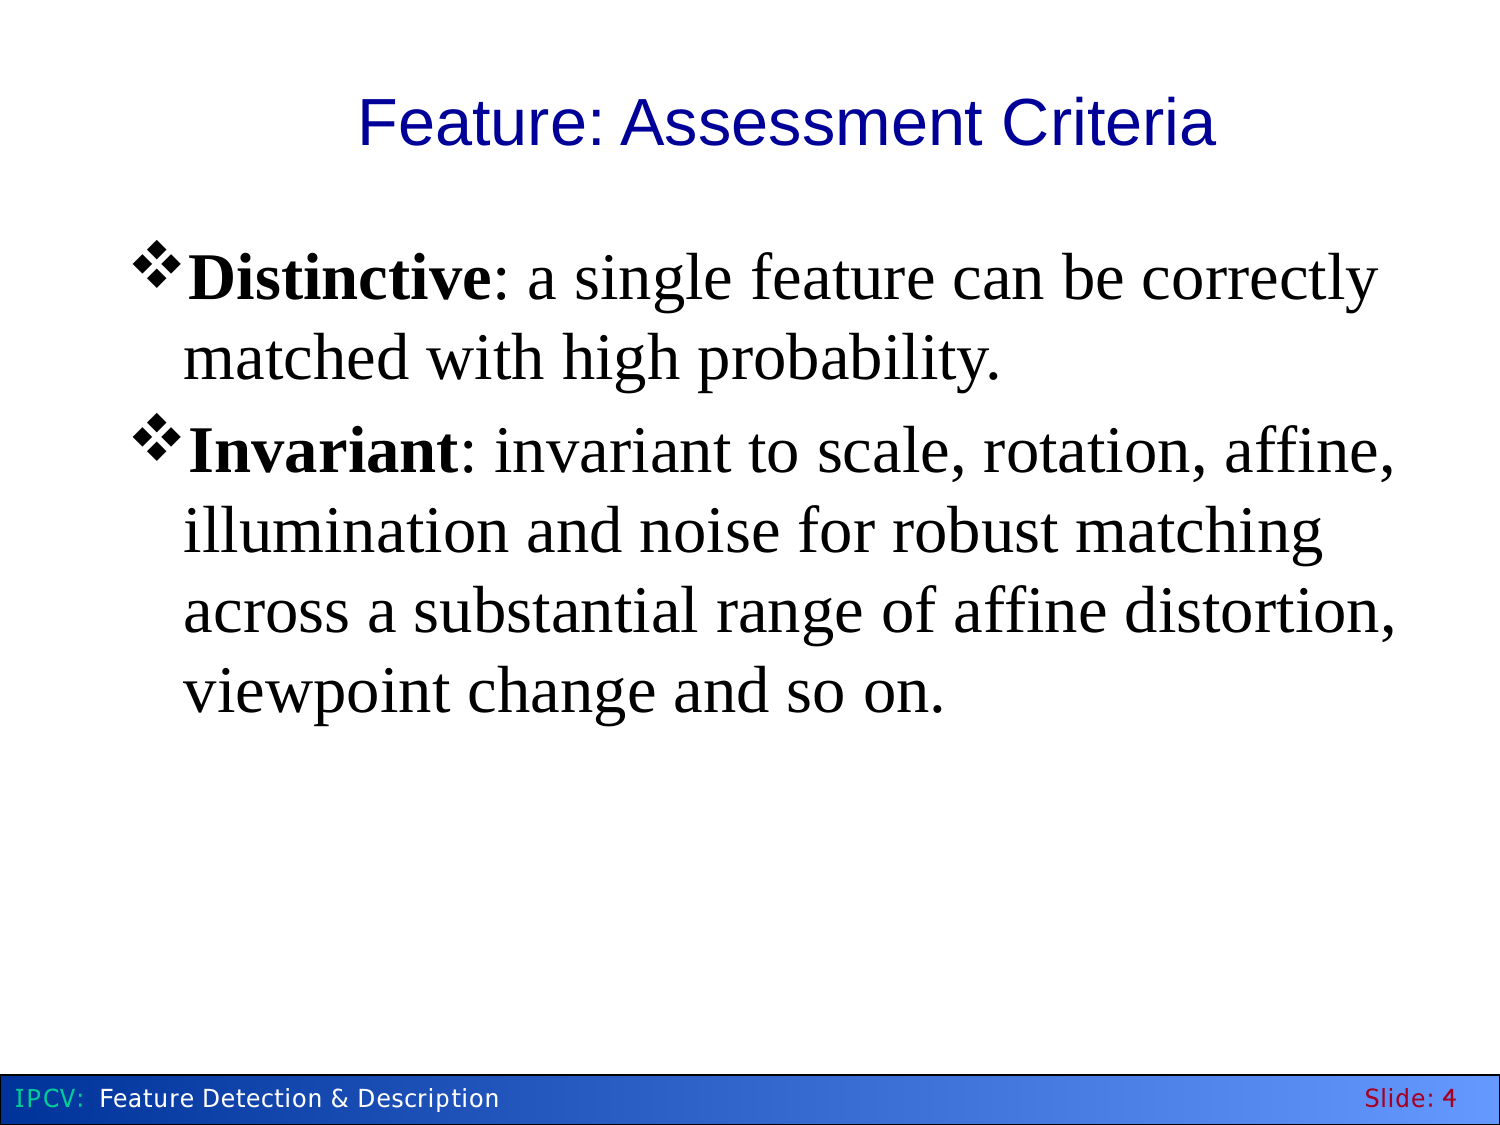

Feature: Assessment Criteria
Distinctive: a single feature can be correctly matched with high probability.
Invariant: invariant to scale, rotation, affine, illumination and noise for robust matching across a substantial range of affine distortion, viewpoint change and so on.
IPCV:  Feature Detection & Description	Slide: 4